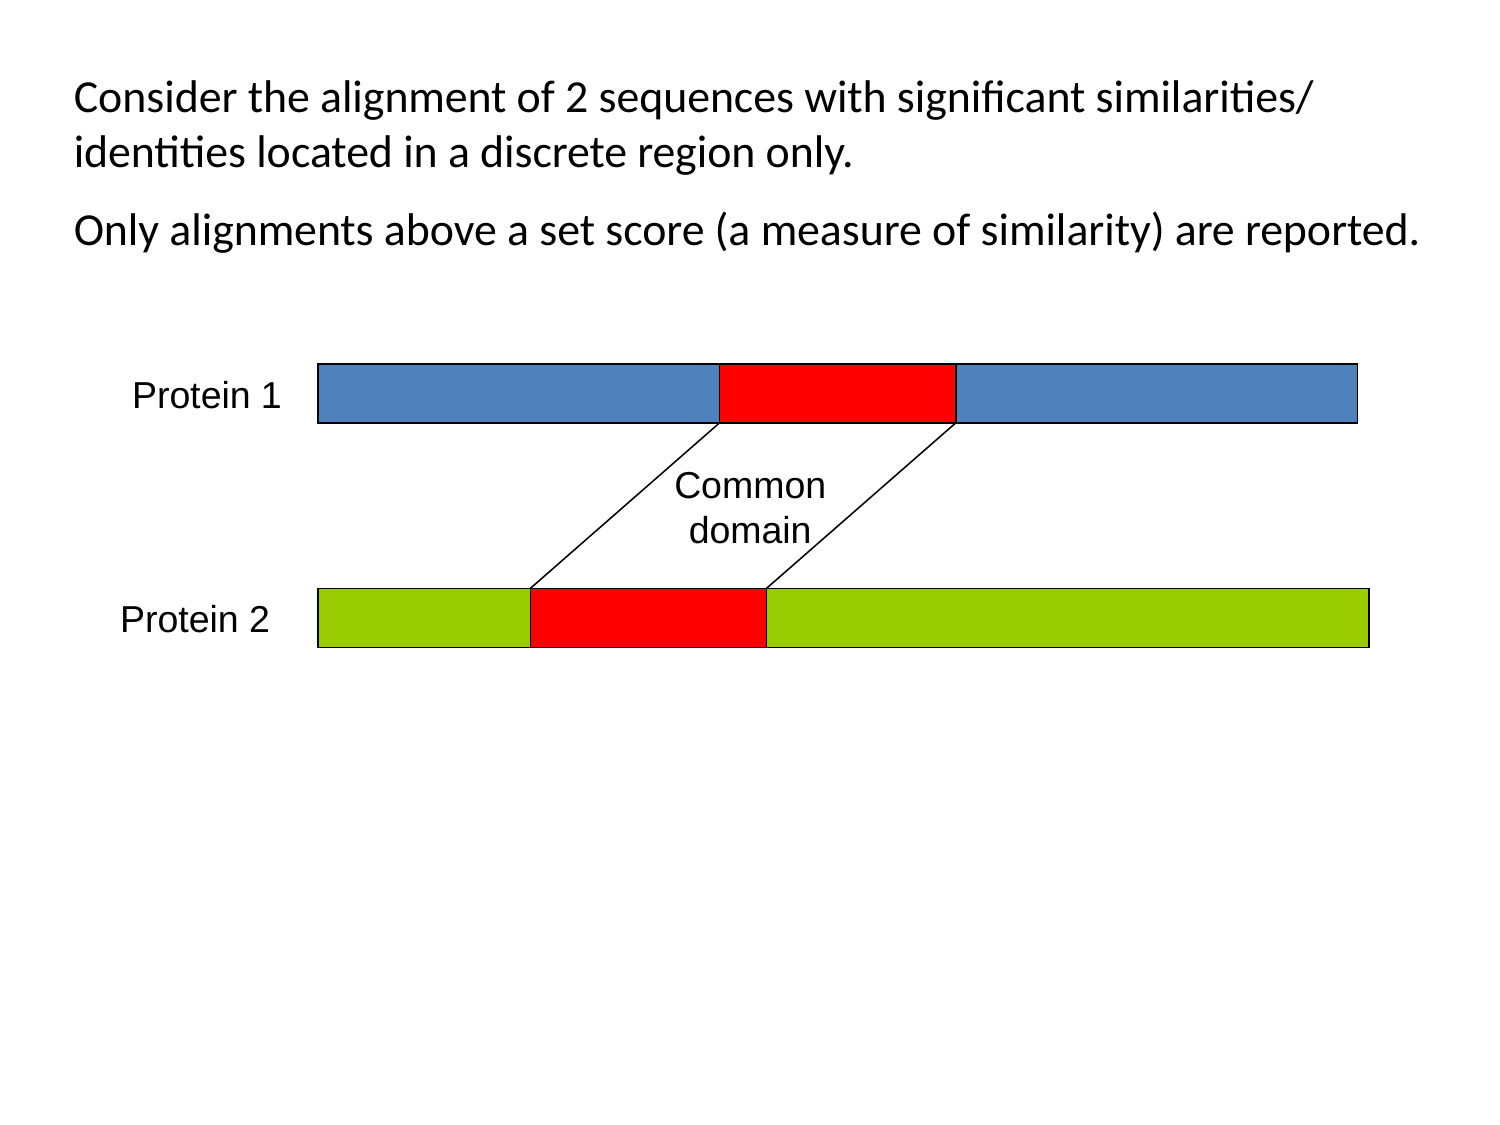

Consider the alignment of 2 sequences with significant similarities/ identities located in a discrete region only.
Only alignments above a set score (a measure of similarity) are reported.

Protein 1

Common domain

Protein 2